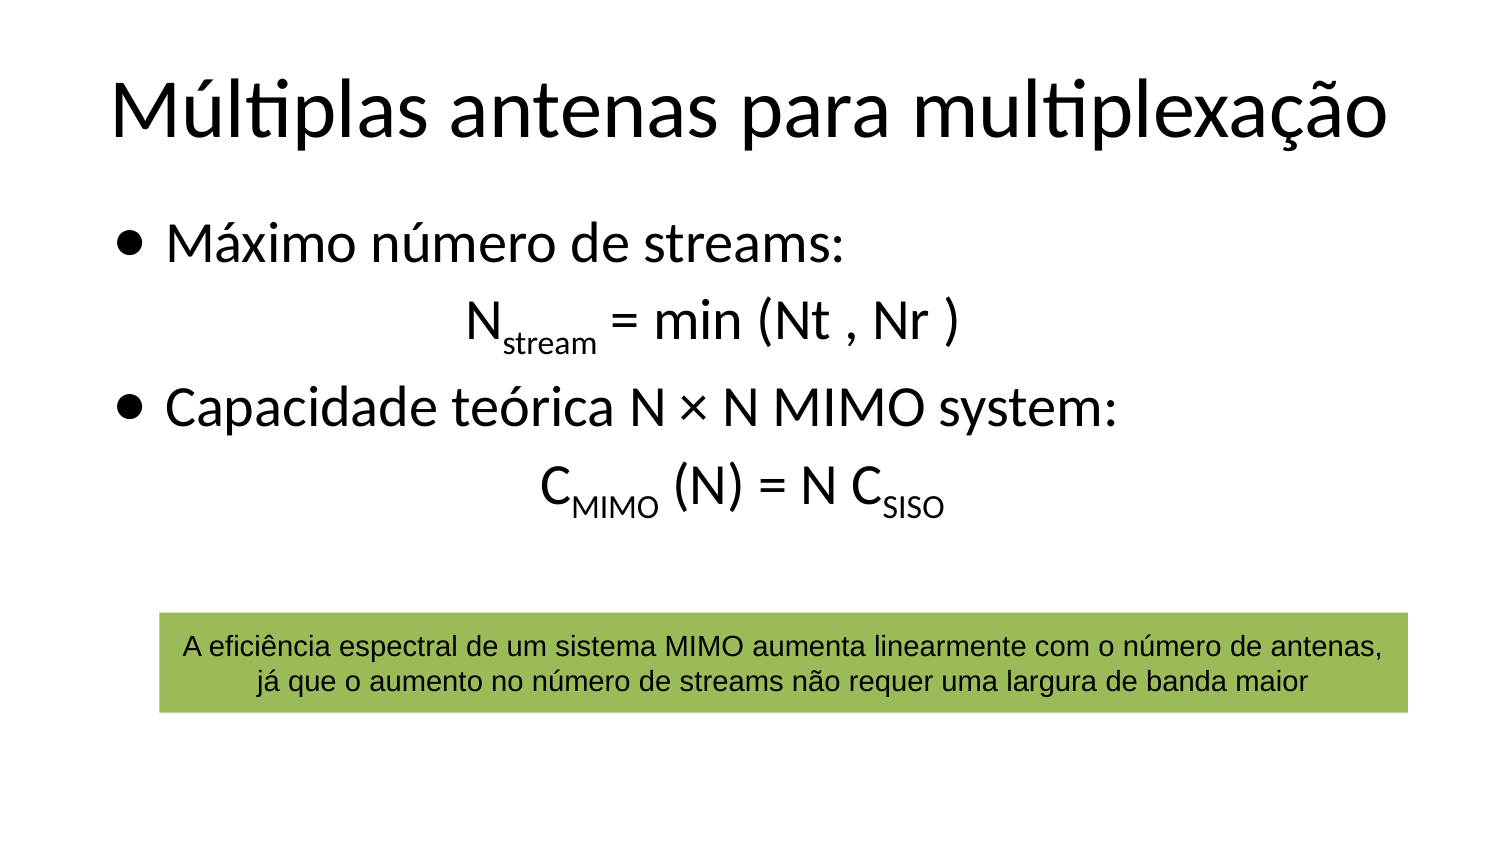

# Múltiplas antenas para multiplexação
Máximo número de streams:
Nstream = min (Nt , Nr )
Capacidade teórica N × N MIMO system:
CMIMO (N) = N CSISO

A eficiência espectral de um sistema MIMO aumenta linearmente com o número de antenas, já que o aumento no número de streams não requer uma largura de banda maior